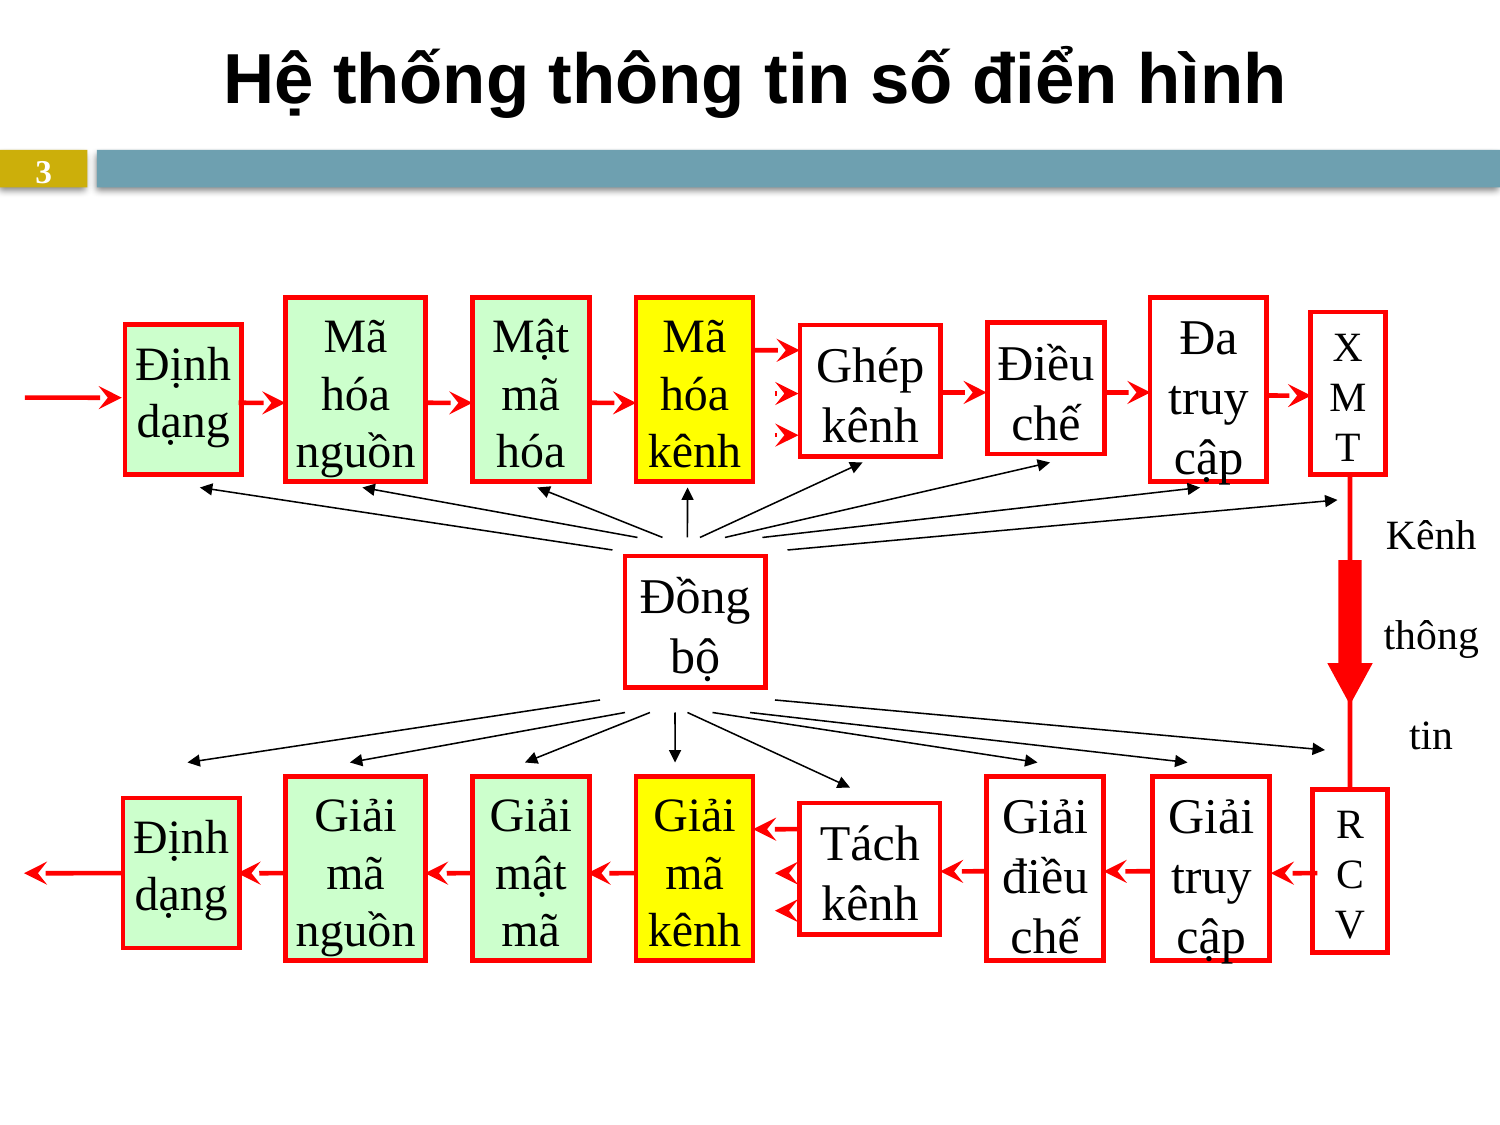

# Hệ thống thông tin số điển hình
3
Mã hóa nguồn
Mật mã hóa
Mã hóa kênh
Đa truy cập
X
M
T
Điều chế
Định dạng
Ghép kênh

Kênh

thông

tin
Đồng bộ

Giải mã nguồn
Giảimật mã
Giảimã kênh
Giải điều chế
Giải truy cập
R
C
V
Định dạng
Tách kênh